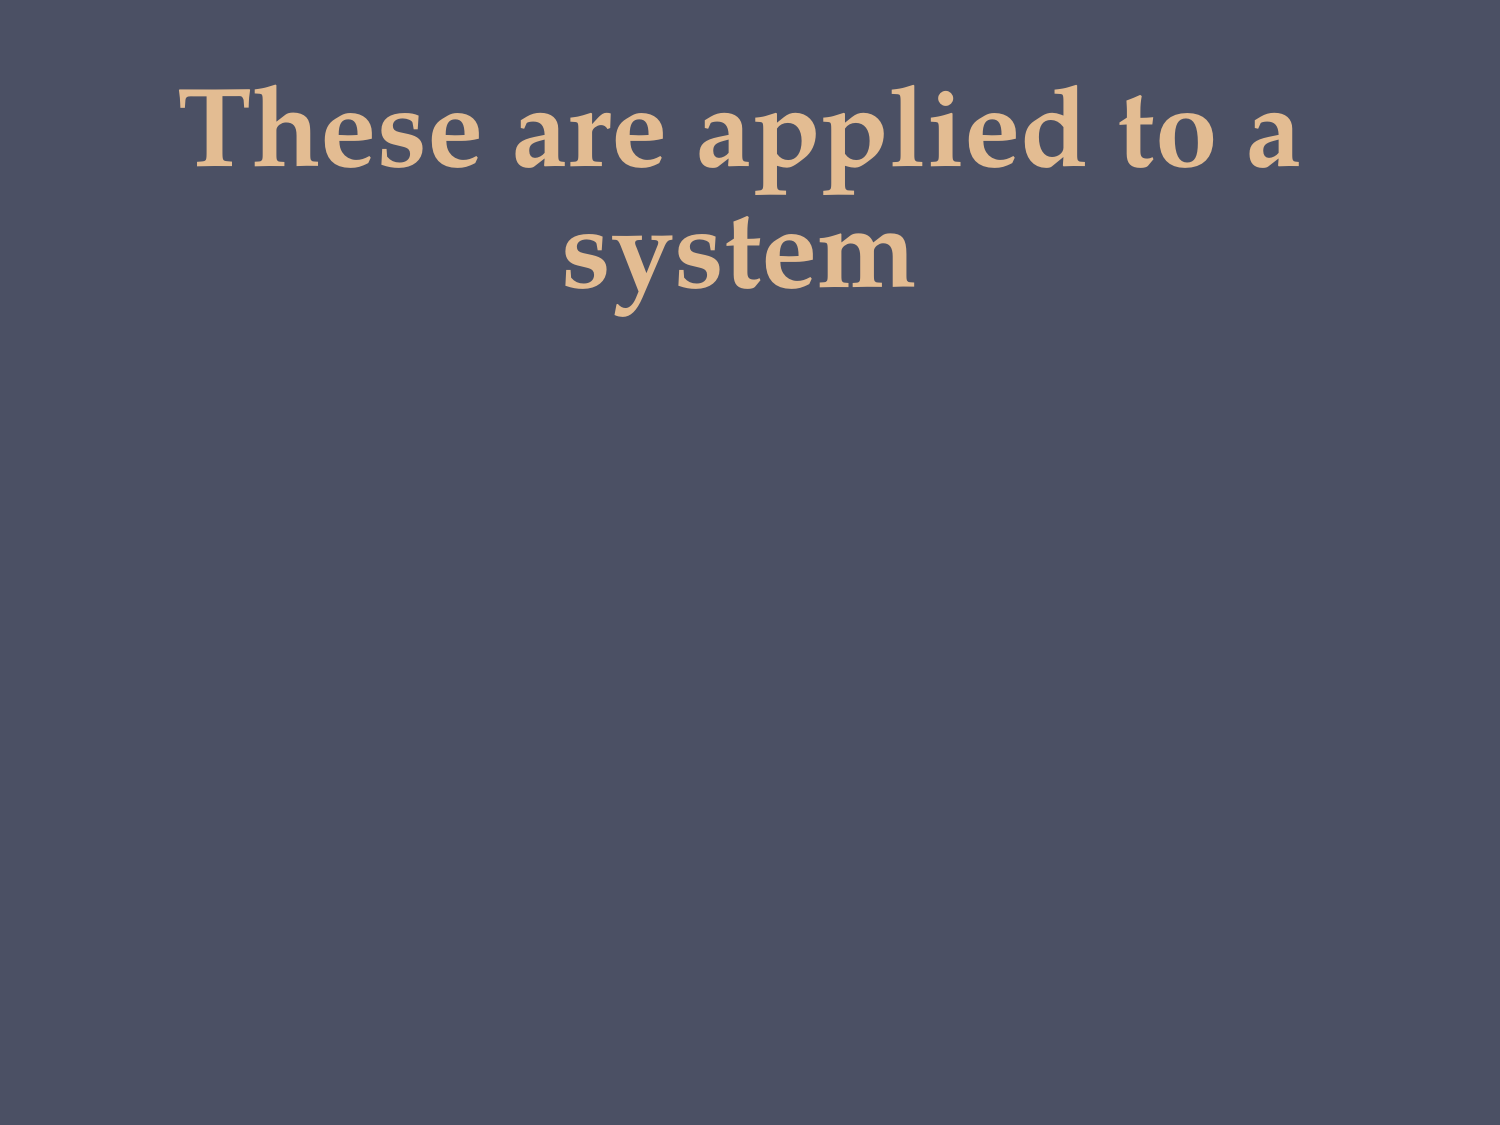

# These are applied to a system
© 2016 Pearson Education, Inc., Hoboken, NJ.  All rights reserved.